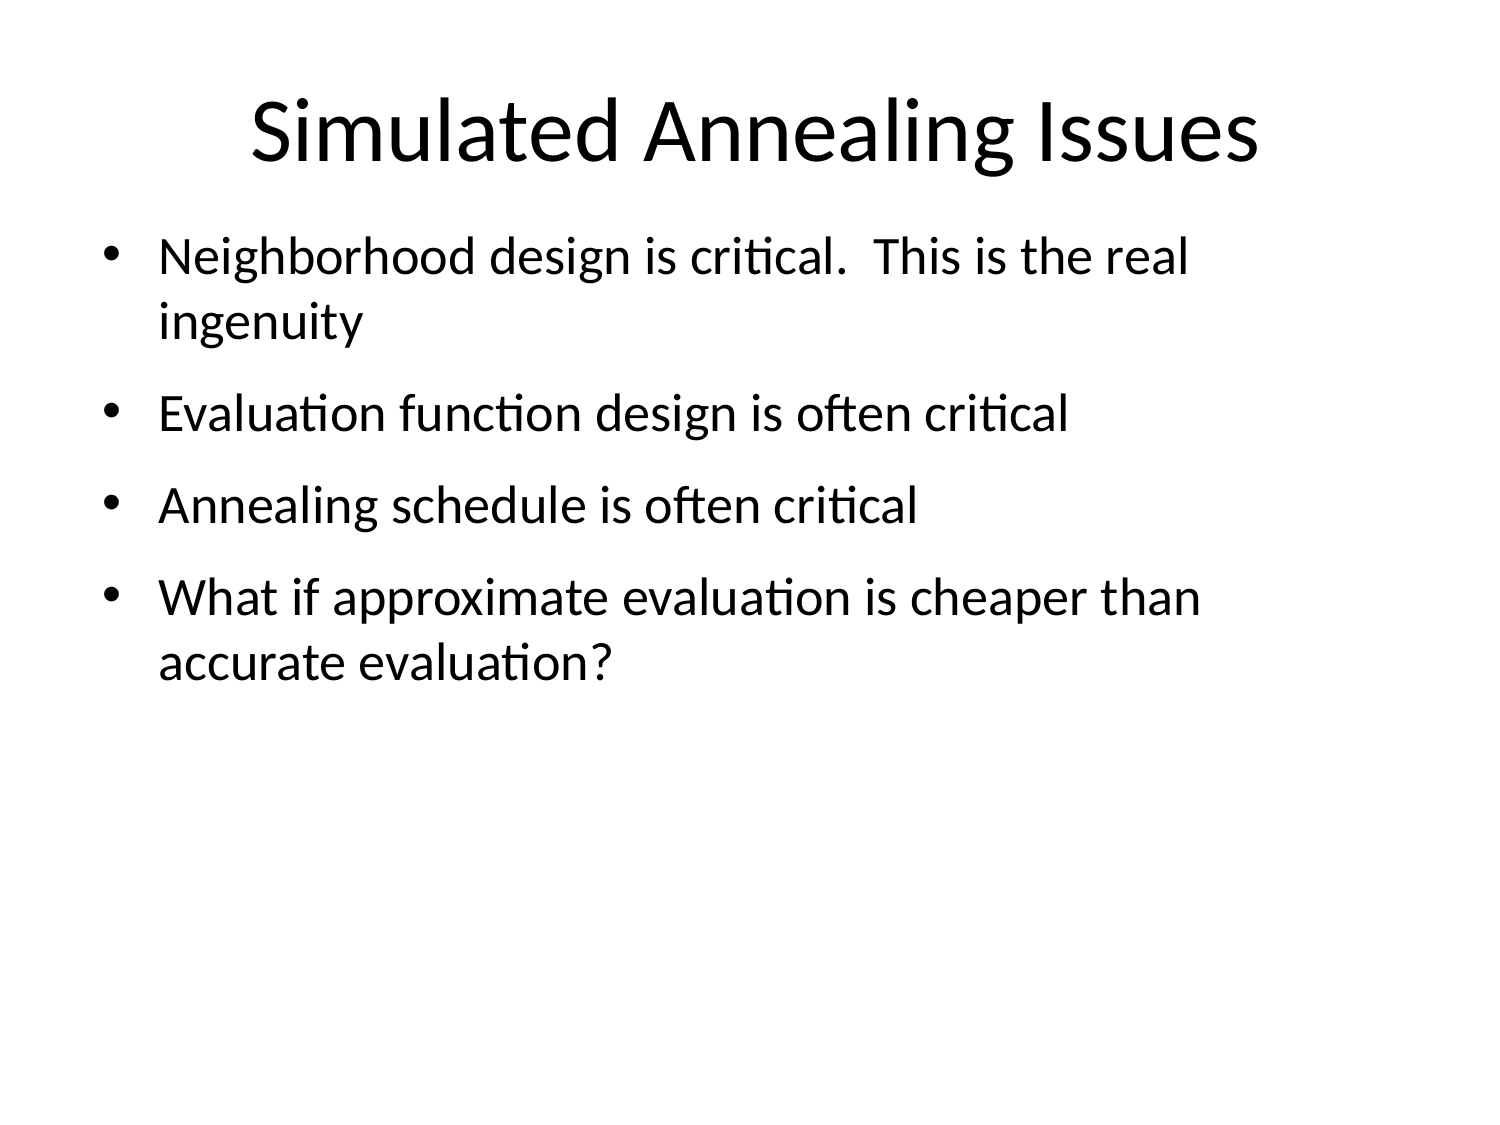

# Simulated Annealing Issues
Neighborhood design is critical.  This is the real ingenuity
Evaluation function design is often critical
Annealing schedule is often critical
What if approximate evaluation is cheaper than accurate evaluation?